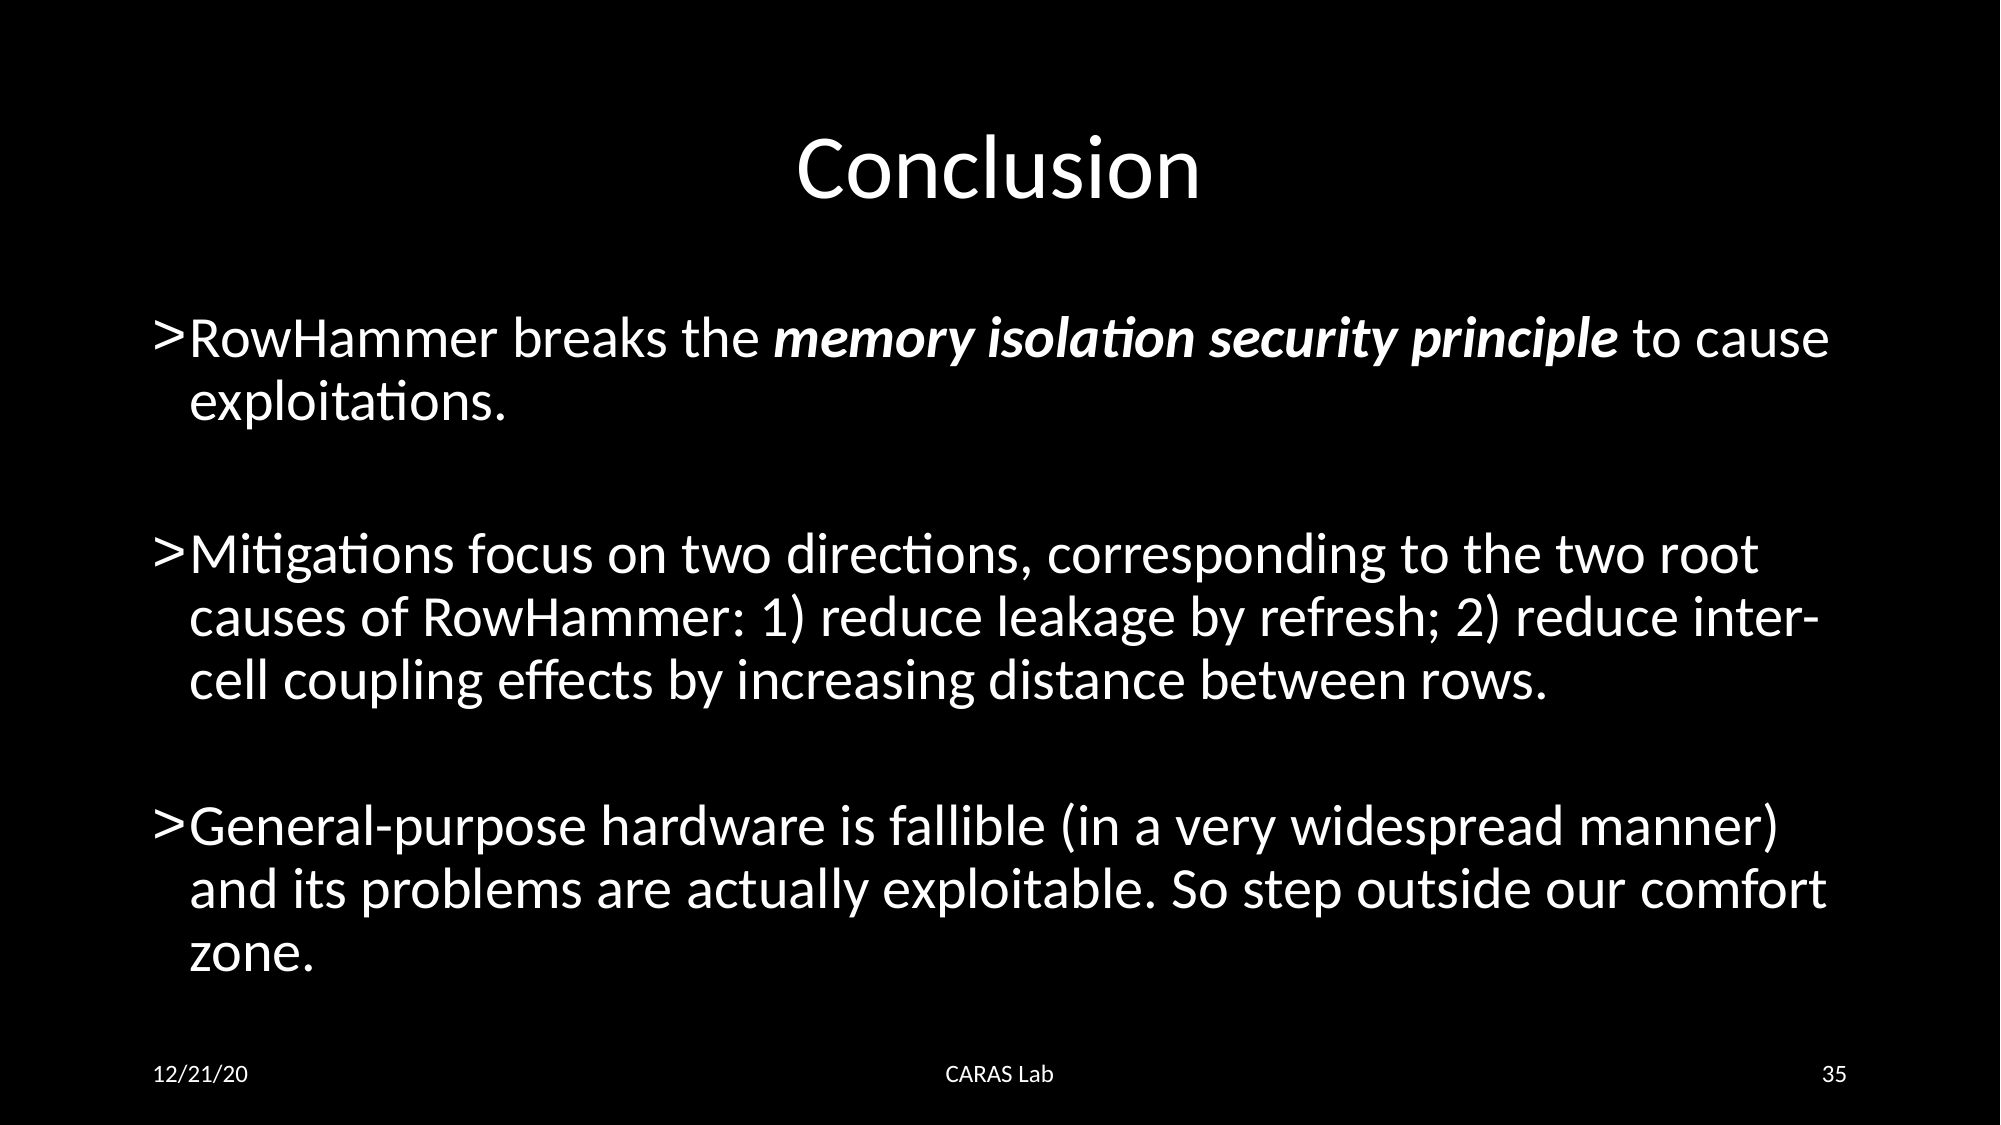

# Conclusion
RowHammer breaks the memory isolation security principle to cause exploitations.
Mitigations focus on two directions, corresponding to the two root causes of RowHammer: 1) reduce leakage by refresh; 2) reduce inter-cell coupling effects by increasing distance between rows.
General-purpose hardware is fallible (in a very widespread manner) and its problems are actually exploitable. So step outside our comfort zone.
12/21/20
CARAS Lab
35